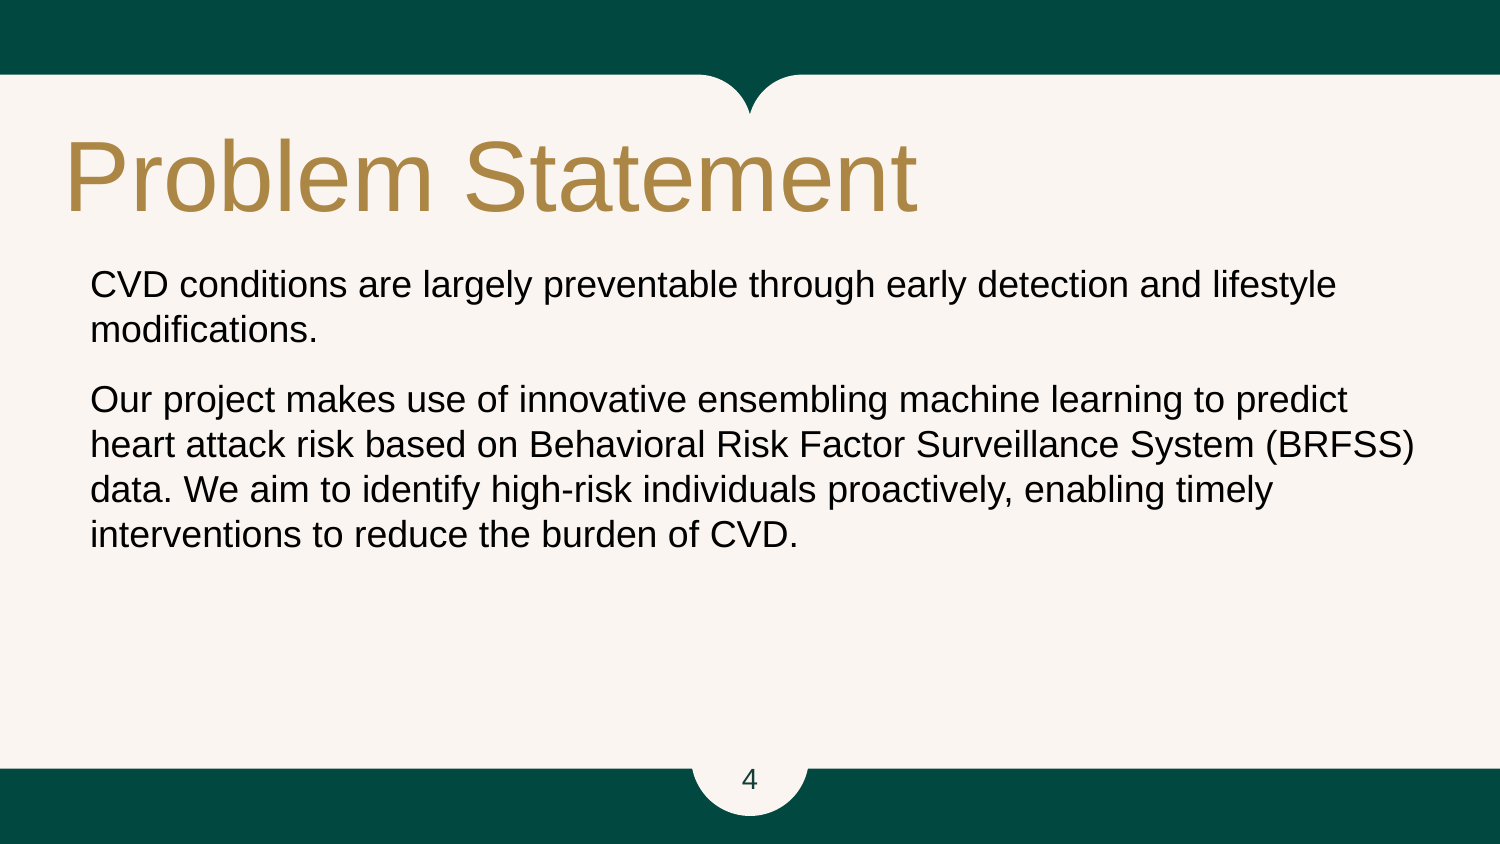

# Problem Statement
CVD conditions are largely preventable through early detection and lifestyle modifications.
Our project makes use of innovative ensembling machine learning to predict heart attack risk based on Behavioral Risk Factor Surveillance System (BRFSS) data. We aim to identify high-risk individuals proactively, enabling timely interventions to reduce the burden of CVD.